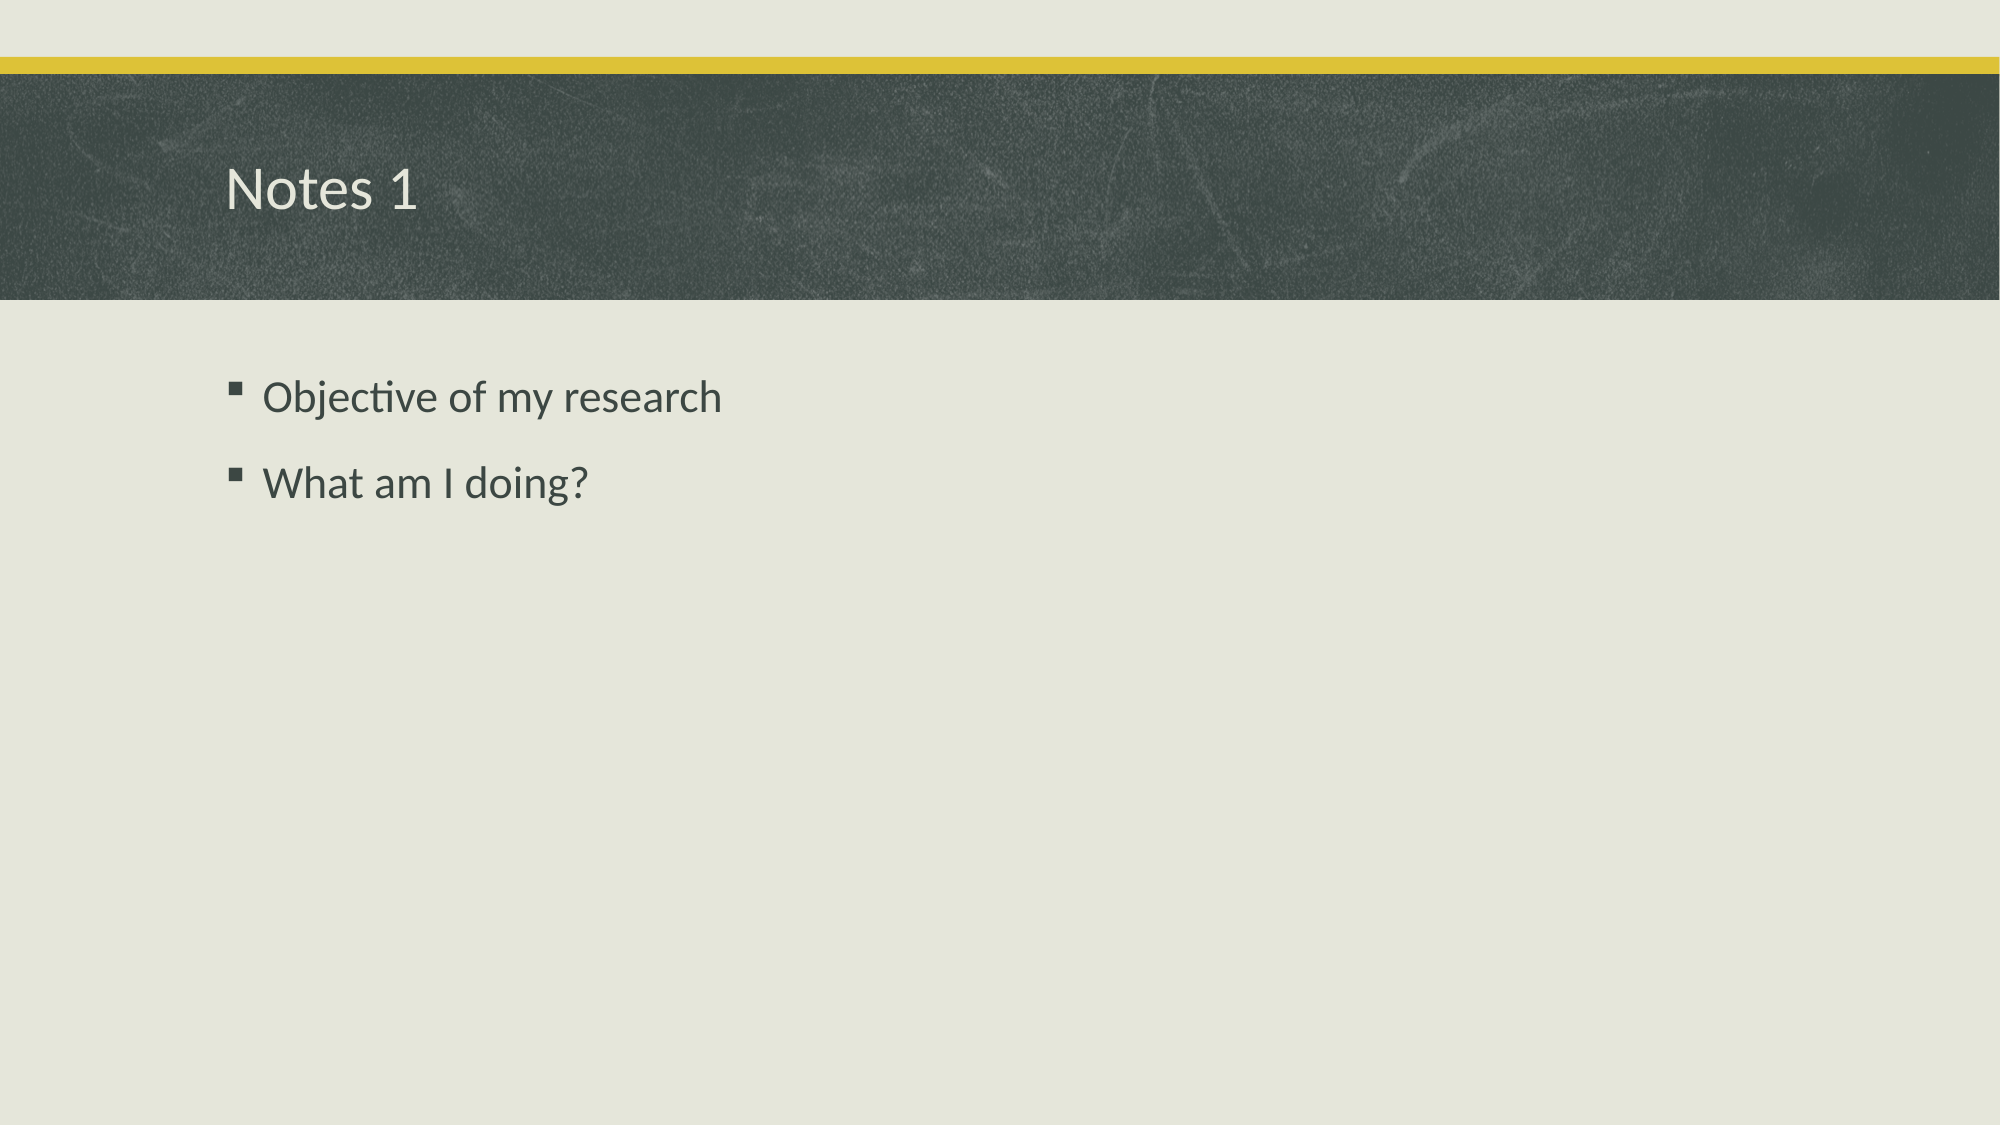

# Notes 1
Objective of my research
What am I doing?